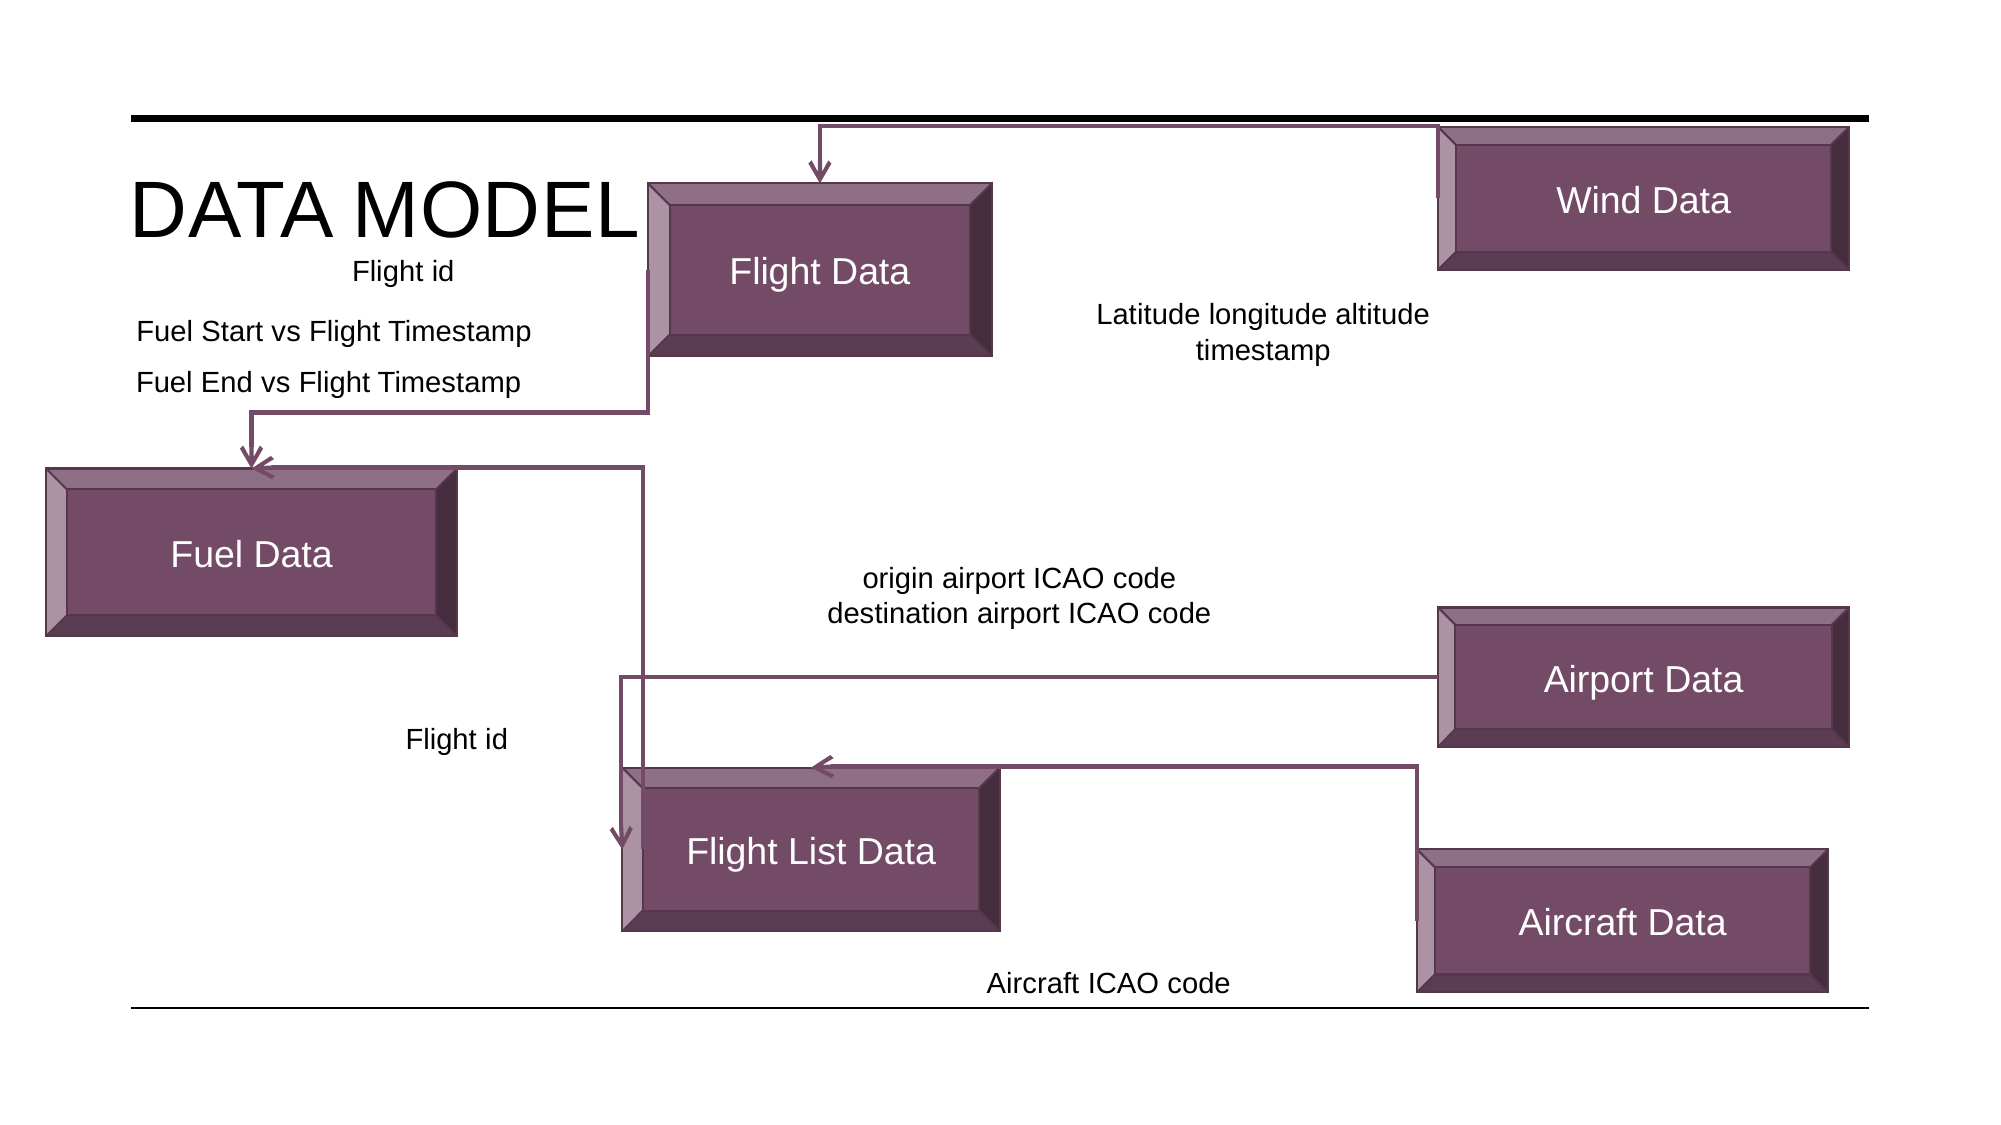

Wind Data
# Data Model
Flight Data
Flight id
Latitude longitude altitude
timestamp
Fuel Start vs Flight Timestamp
Fuel End vs Flight Timestamp
Fuel Data
origin airport ICAO code
destination airport ICAO code
Airport Data
Flight id
Flight List Data
Aircraft Data
Aircraft ICAO code